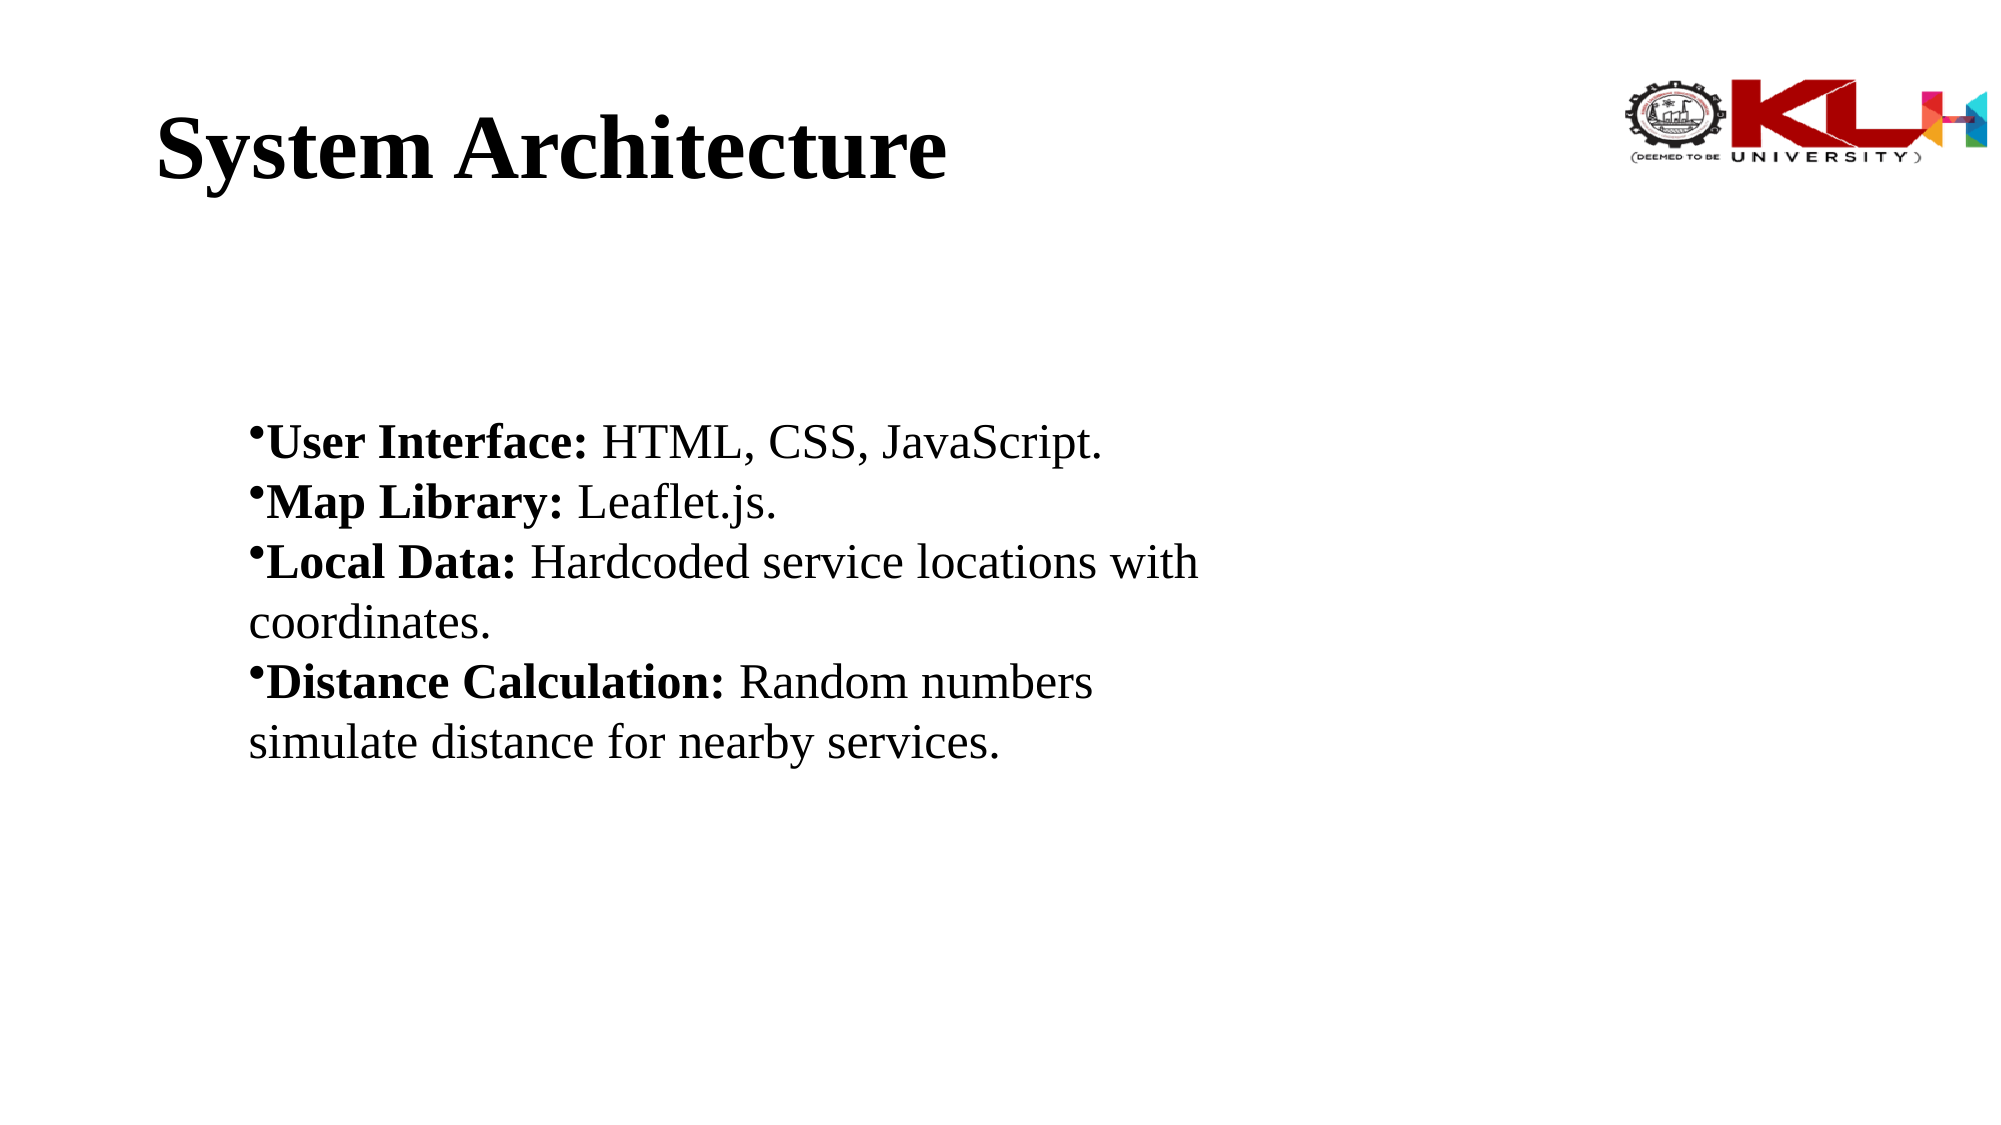

System Architecture
User Interface: HTML, CSS, JavaScript.
Map Library: Leaflet.js.
Local Data: Hardcoded service locations with coordinates.
Distance Calculation: Random numbers simulate distance for nearby services.